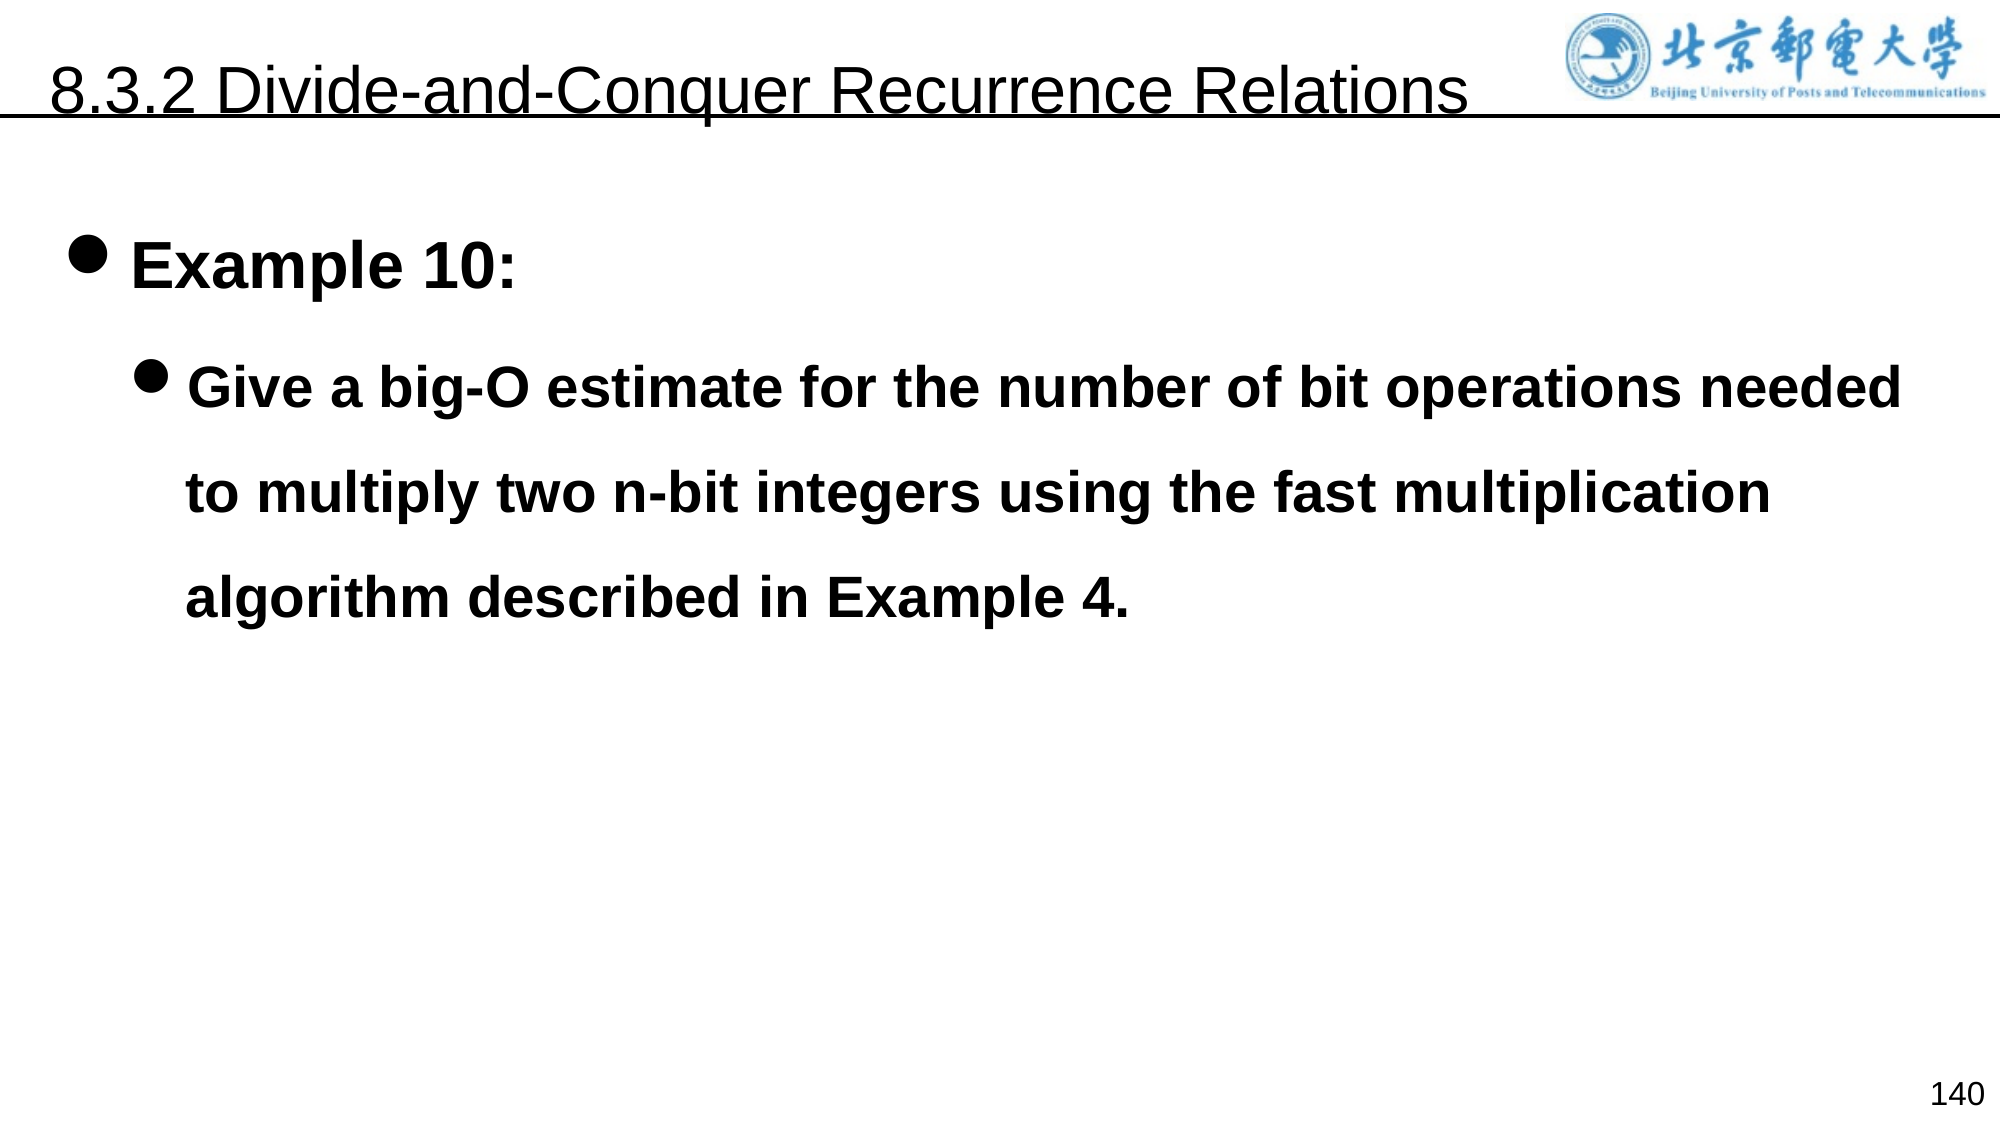

8.3.2 Divide-and-Conquer Recurrence Relations
Example 10:
Give a big-O estimate for the number of bit operations needed to multiply two n-bit integers using the fast multiplication algorithm described in Example 4.